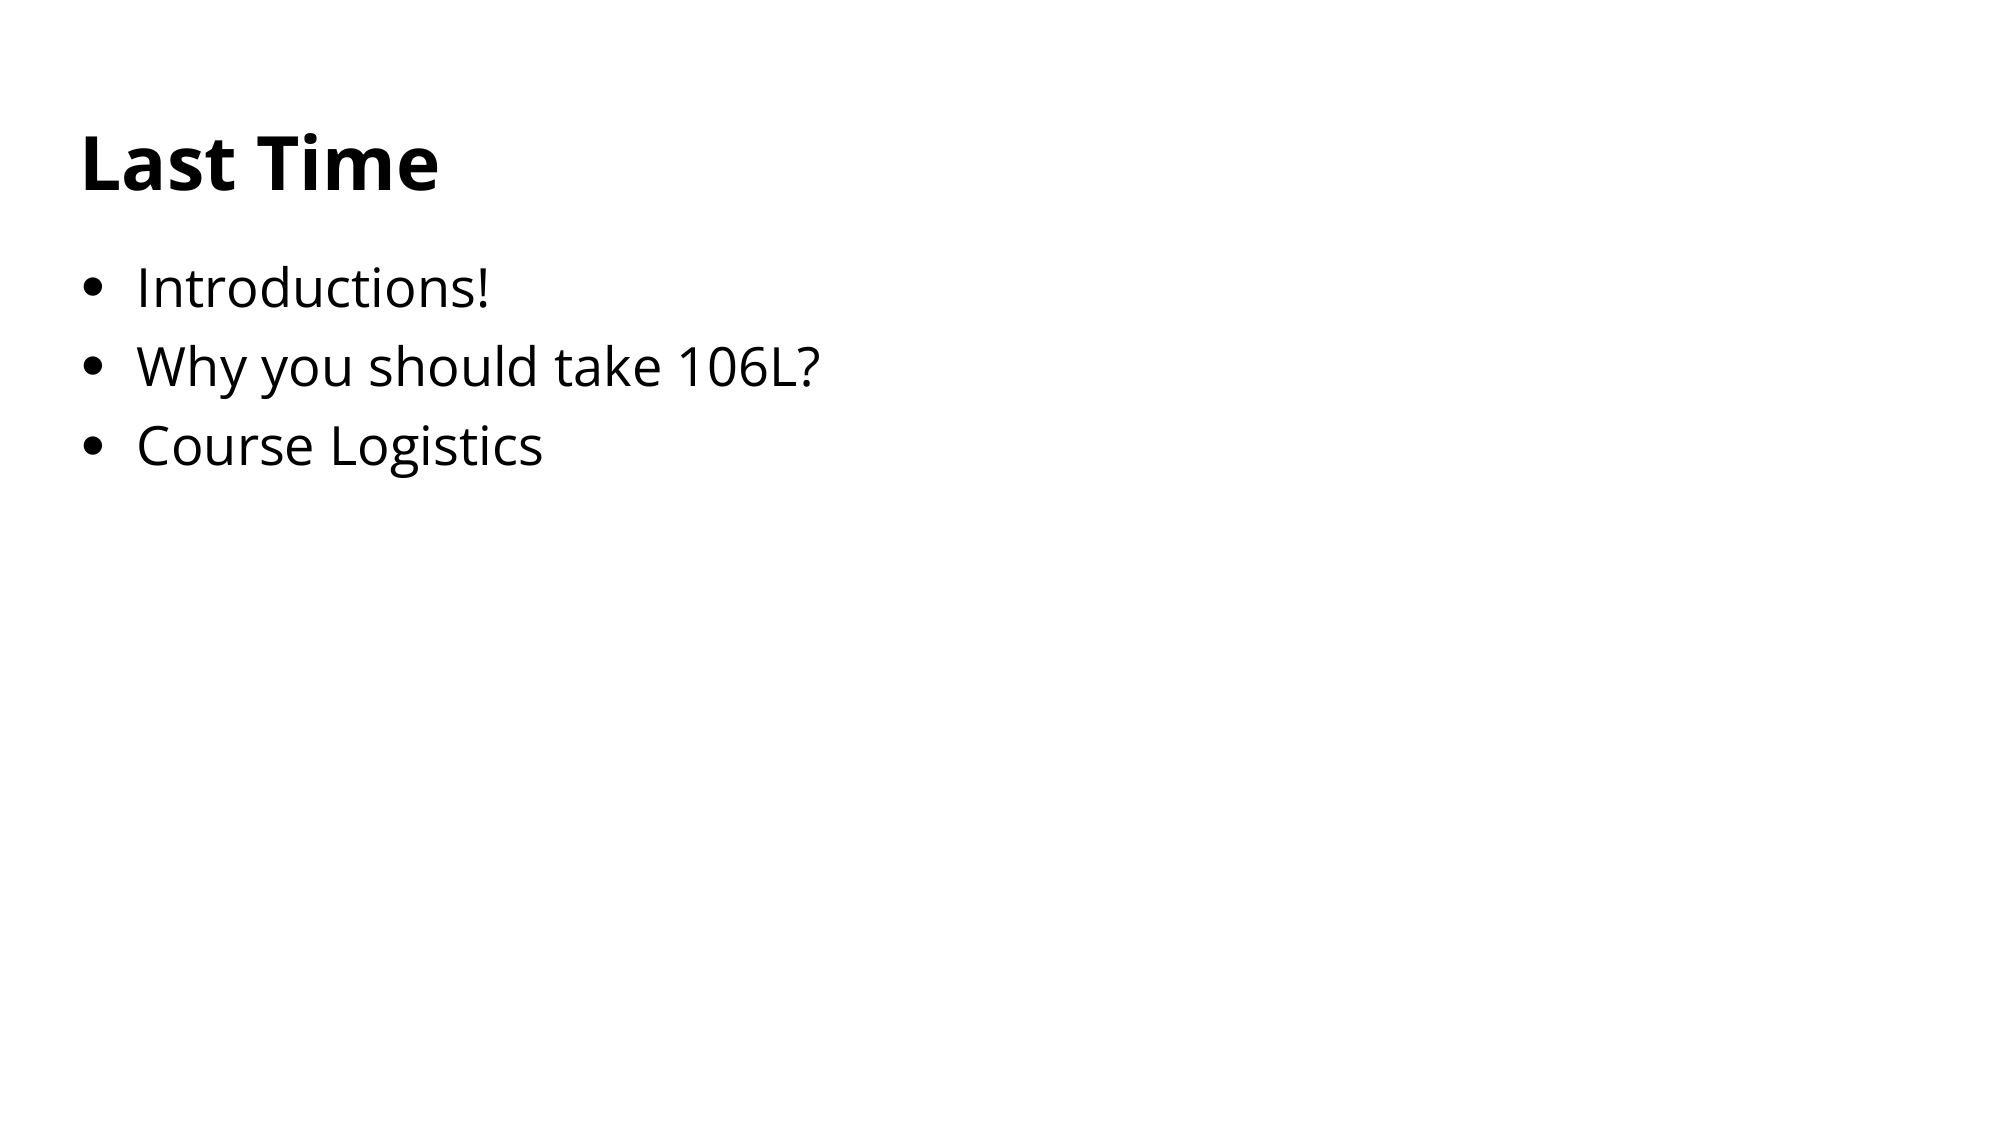

# Last Time
Introductions!
Why you should take 106L?
Course Logistics